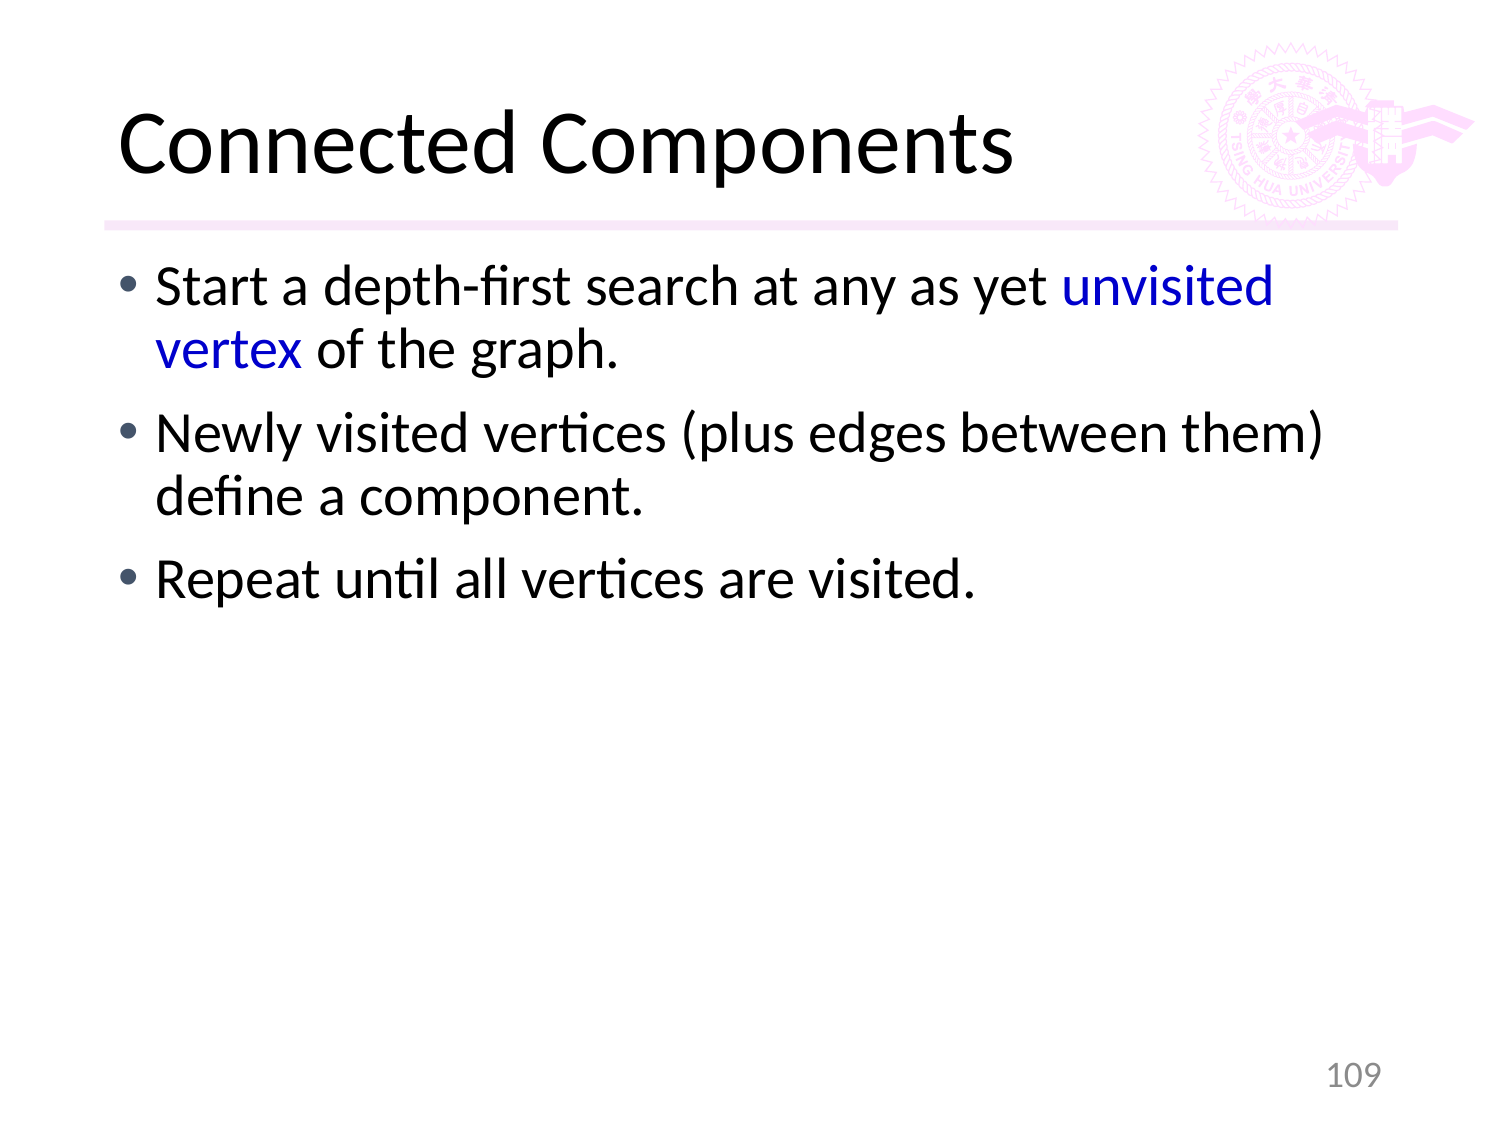

# Connected Components
Start a depth-first search at any as yet unvisited vertex of the graph.
Newly visited vertices (plus edges between them) define a component.
Repeat until all vertices are visited.

109